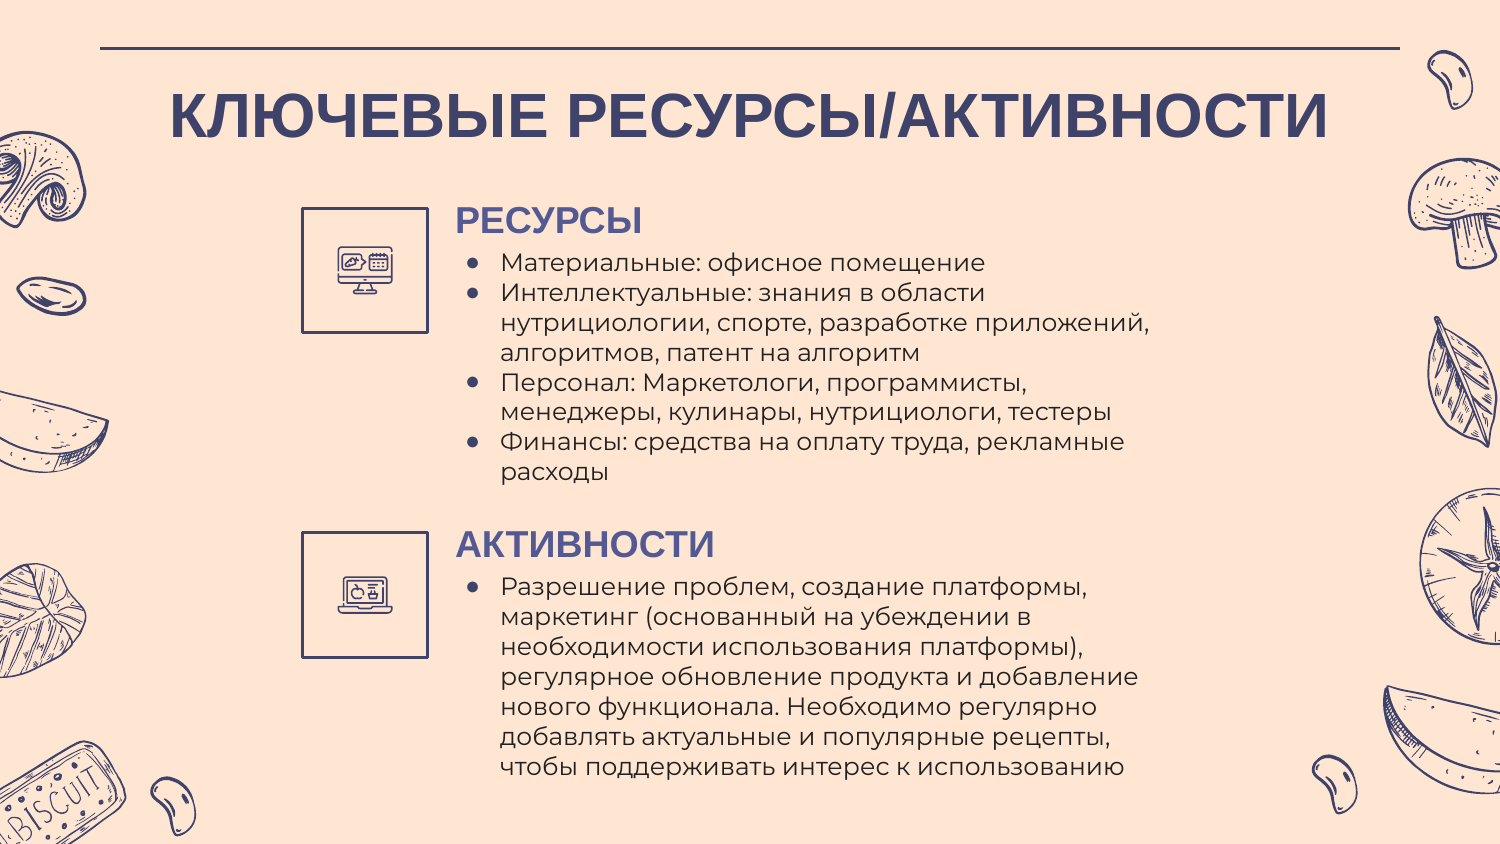

КЛЮЧЕВЫЕ РЕСУРСЫ/АКТИВНОСТИ
# РЕСУРСЫ

Материальные: офисное помещение
Интеллектуальные: знания в области нутрициологии, спорте, разработке приложений, алгоритмов, патент на алгоритм
Персонал: Маркетологи, программисты, менеджеры, кулинары, нутрициологи, тестеры
Финансы: средства на оплату труда, рекламные расходы

АКТИВНОСТИ

Разрешение проблем, создание платформы, маркетинг (основанный на убеждении в необходимости использования платформы), регулярное обновление продукта и добавление нового функционала. Необходимо регулярно добавлять актуальные и популярные рецепты, чтобы поддерживать интерес к использованию